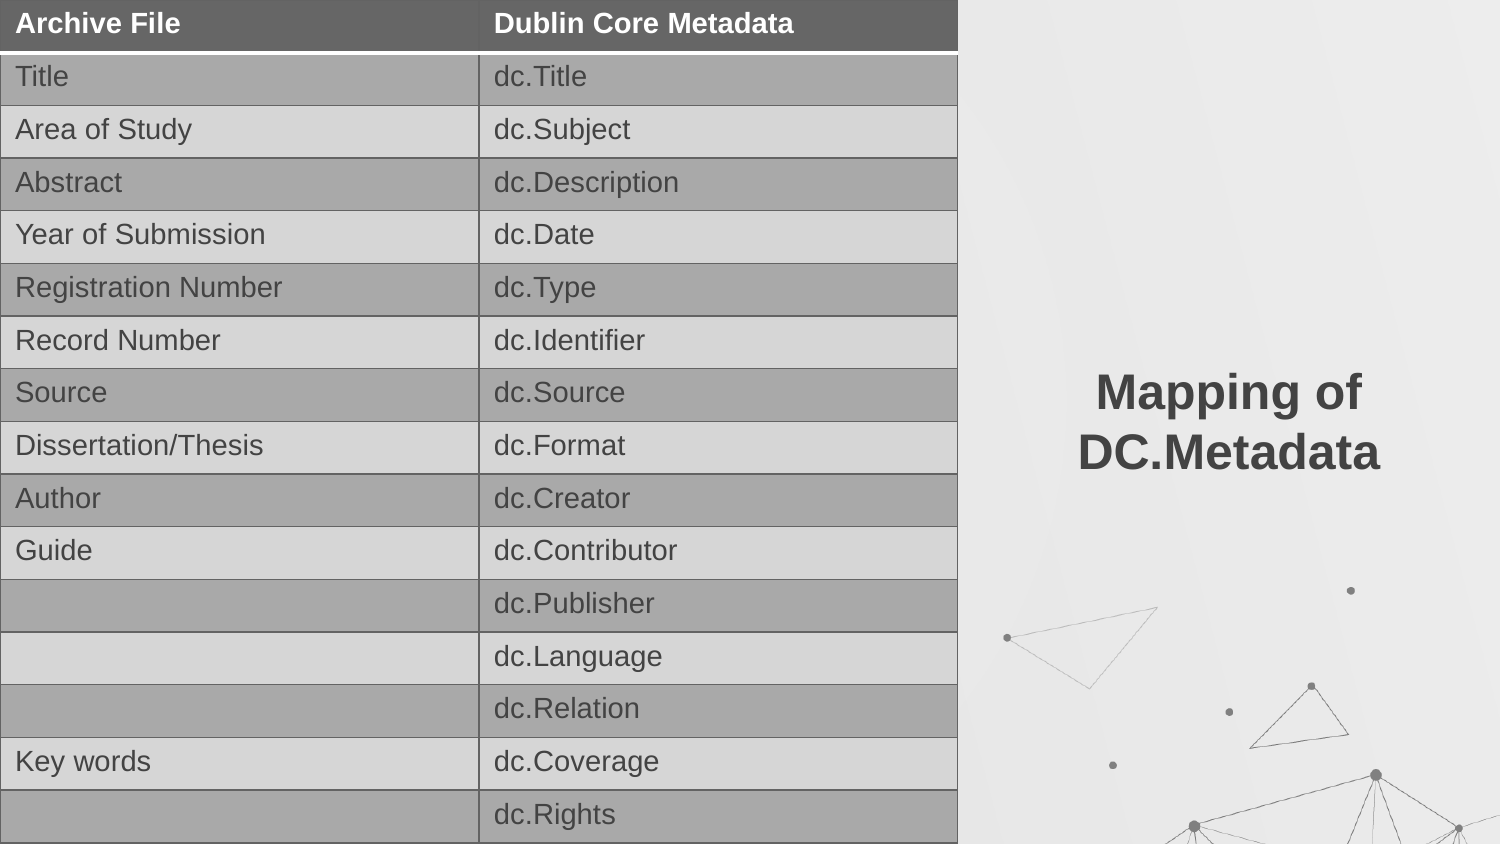

| Archive File | Dublin Core Metadata |
| --- | --- |
| Title | dc.Title |
| Area of Study | dc.Subject |
| Abstract | dc.Description |
| Year of Submission | dc.Date |
| Registration Number | dc.Type |
| Record Number | dc.Identifier |
| Source | dc.Source |
| Dissertation/Thesis | dc.Format |
| Author | dc.Creator |
| Guide | dc.Contributor |
|  | dc.Publisher |
|  | dc.Language |
|  | dc.Relation |
| Key words | dc.Coverage |
|  | dc.Rights |
# Mapping of DC.Metadata